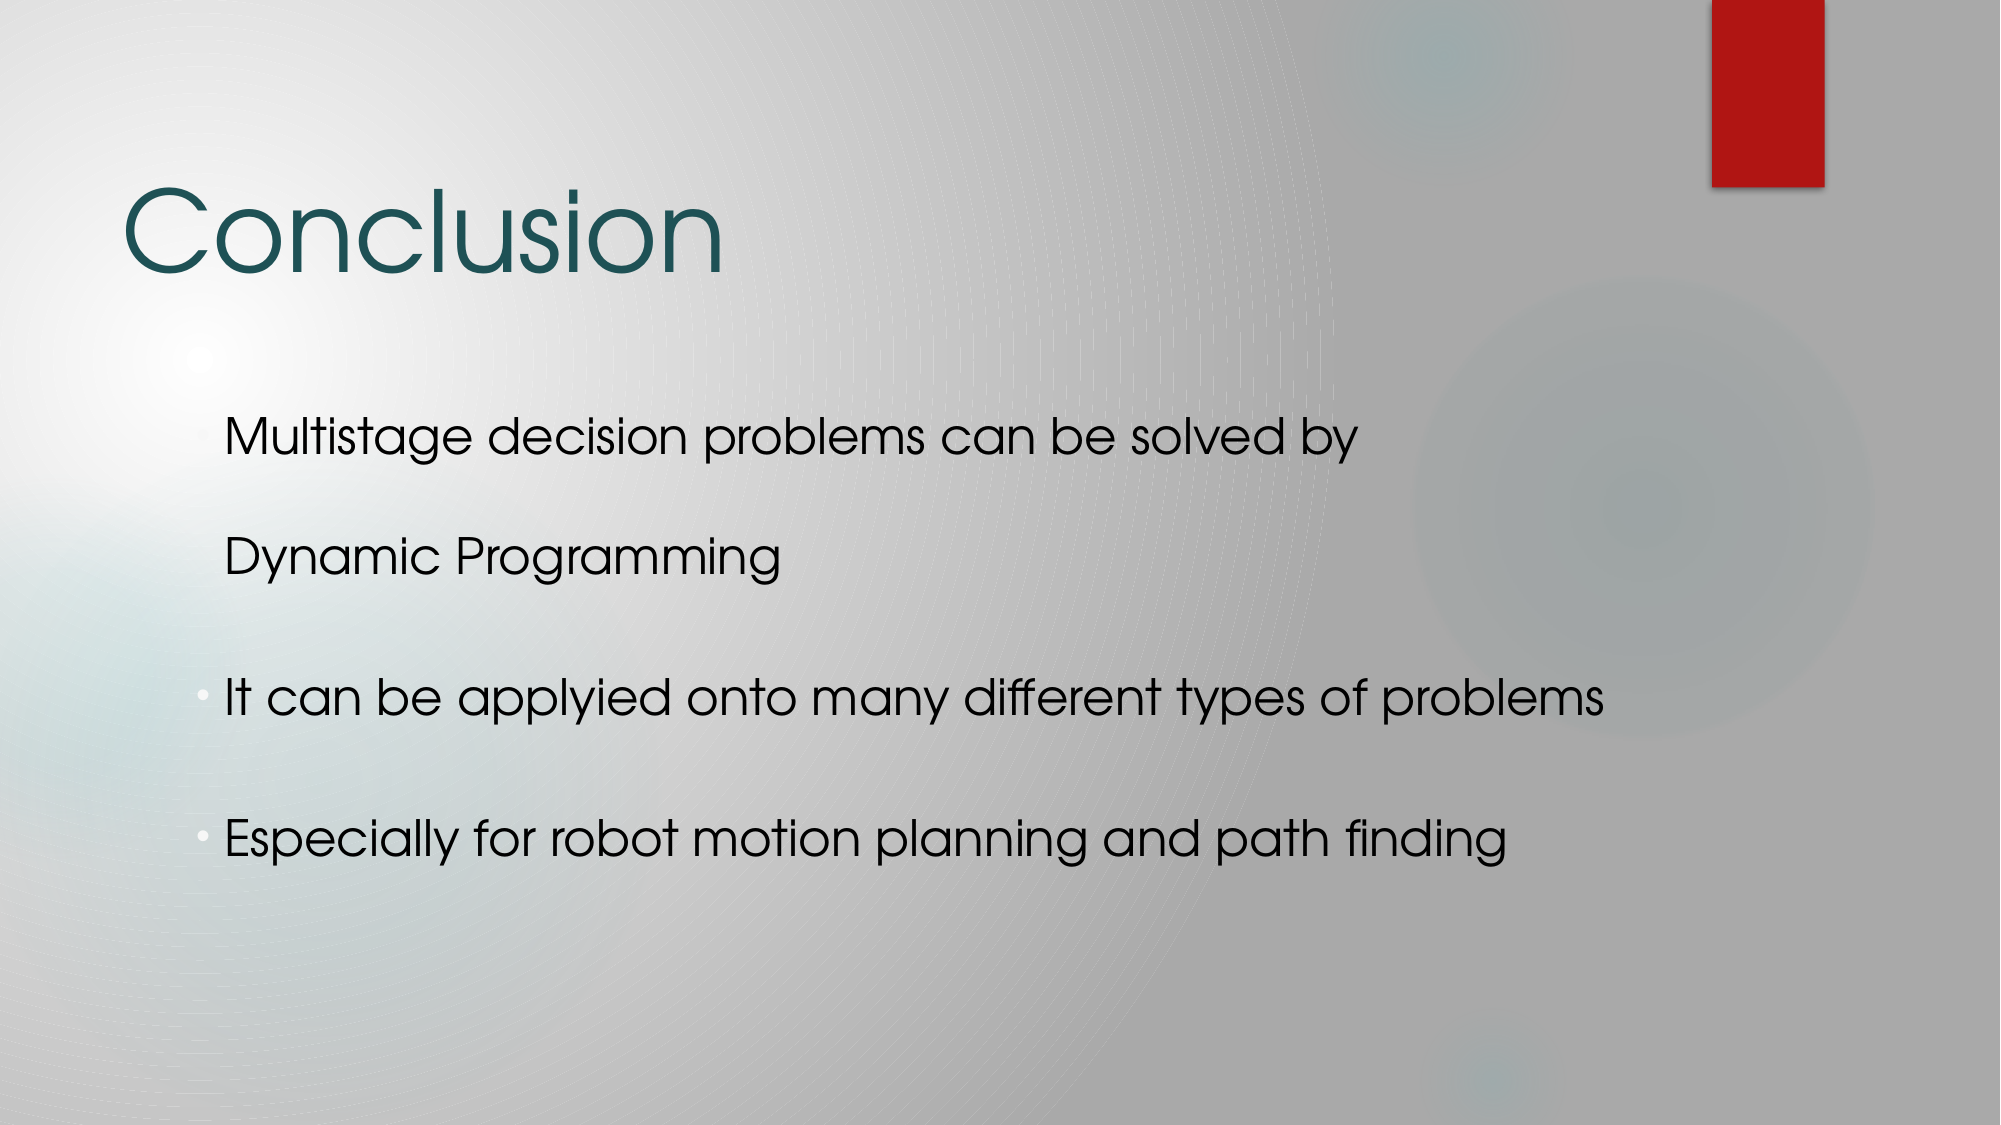

# Conclusion
Multistage decision problems can be solved by       Dynamic Programming
It can be applyied onto many different types of problems
Especially for robot motion planning and path finding